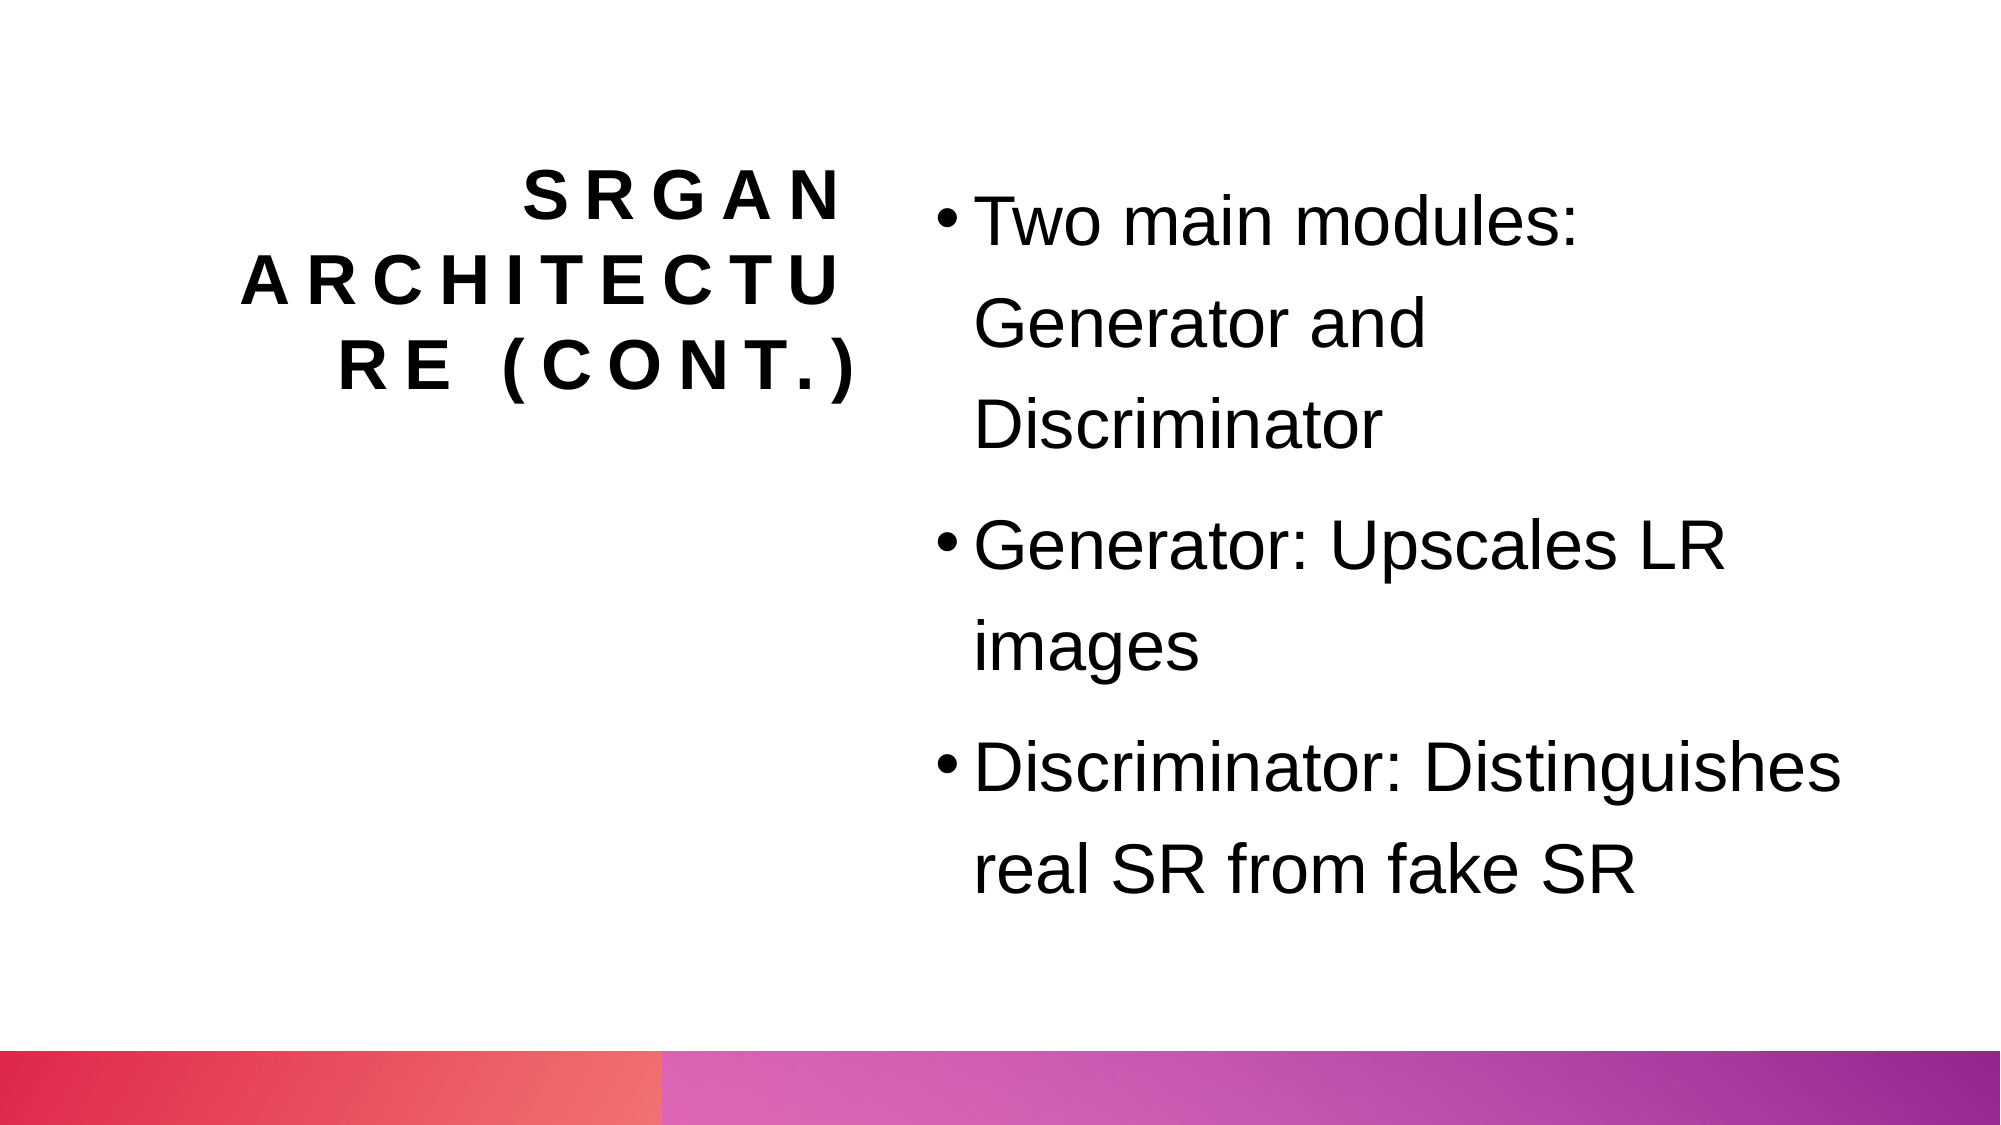

# SRGAN Architecture (Cont.)
Two main modules: Generator and Discriminator
Generator: Upscales LR images
Discriminator: Distinguishes real SR from fake SR